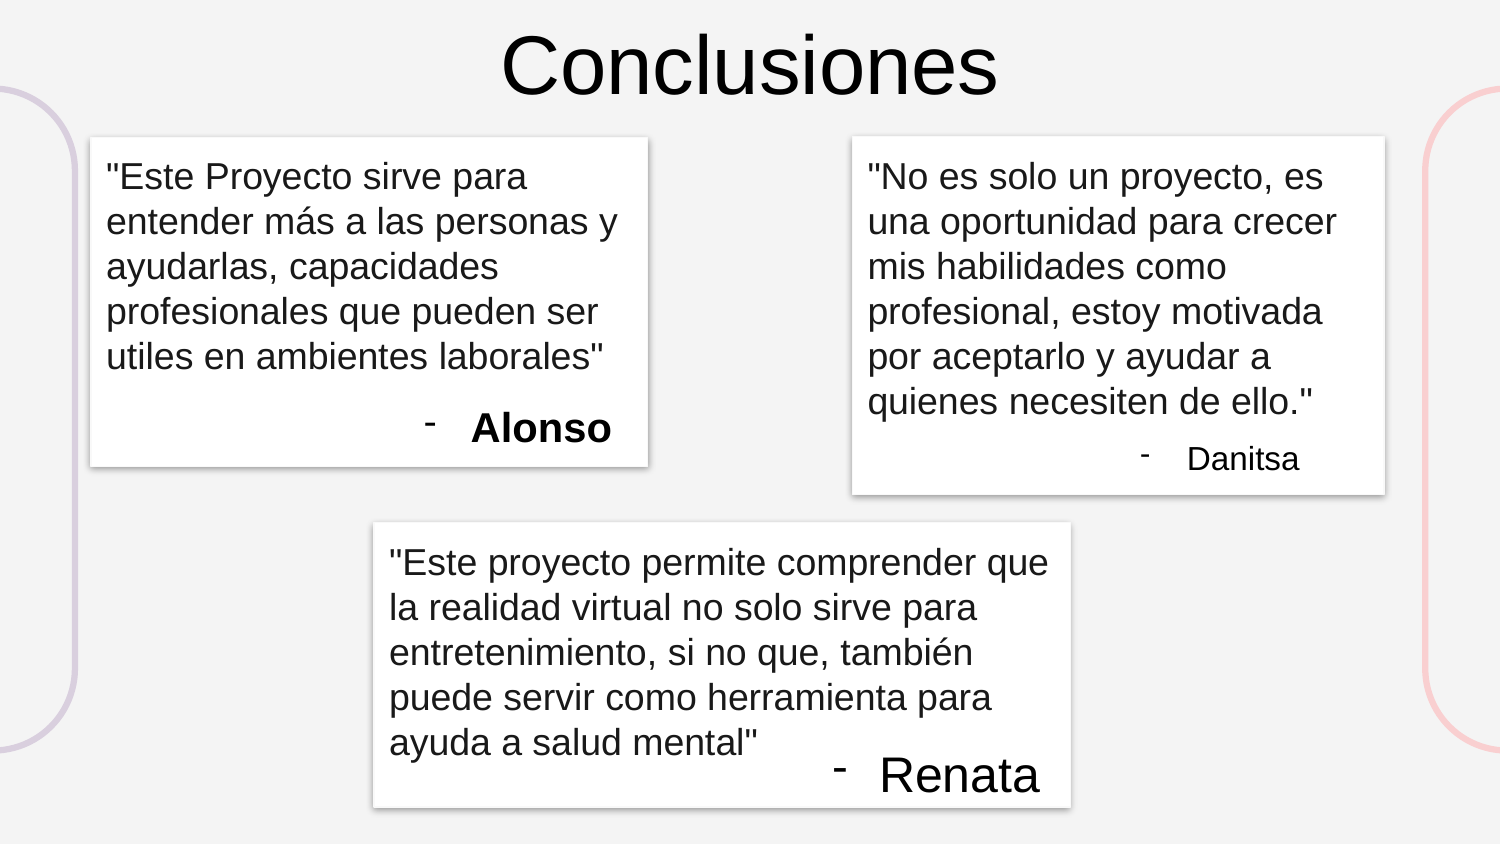

Conclusiones
"No es solo un proyecto, es una oportunidad para crecer mis habilidades como profesional, estoy motivada por aceptarlo y ayudar a quienes necesiten de ello."
# "Este Proyecto sirve para entender más a las personas y ayudarlas, capacidades profesionales que pueden ser utiles en ambientes laborales"
Alonso
Danitsa
"Este proyecto permite comprender que la realidad virtual no solo sirve para entretenimiento, si no que, también puede servir como herramienta para ayuda a salud mental"
Renata